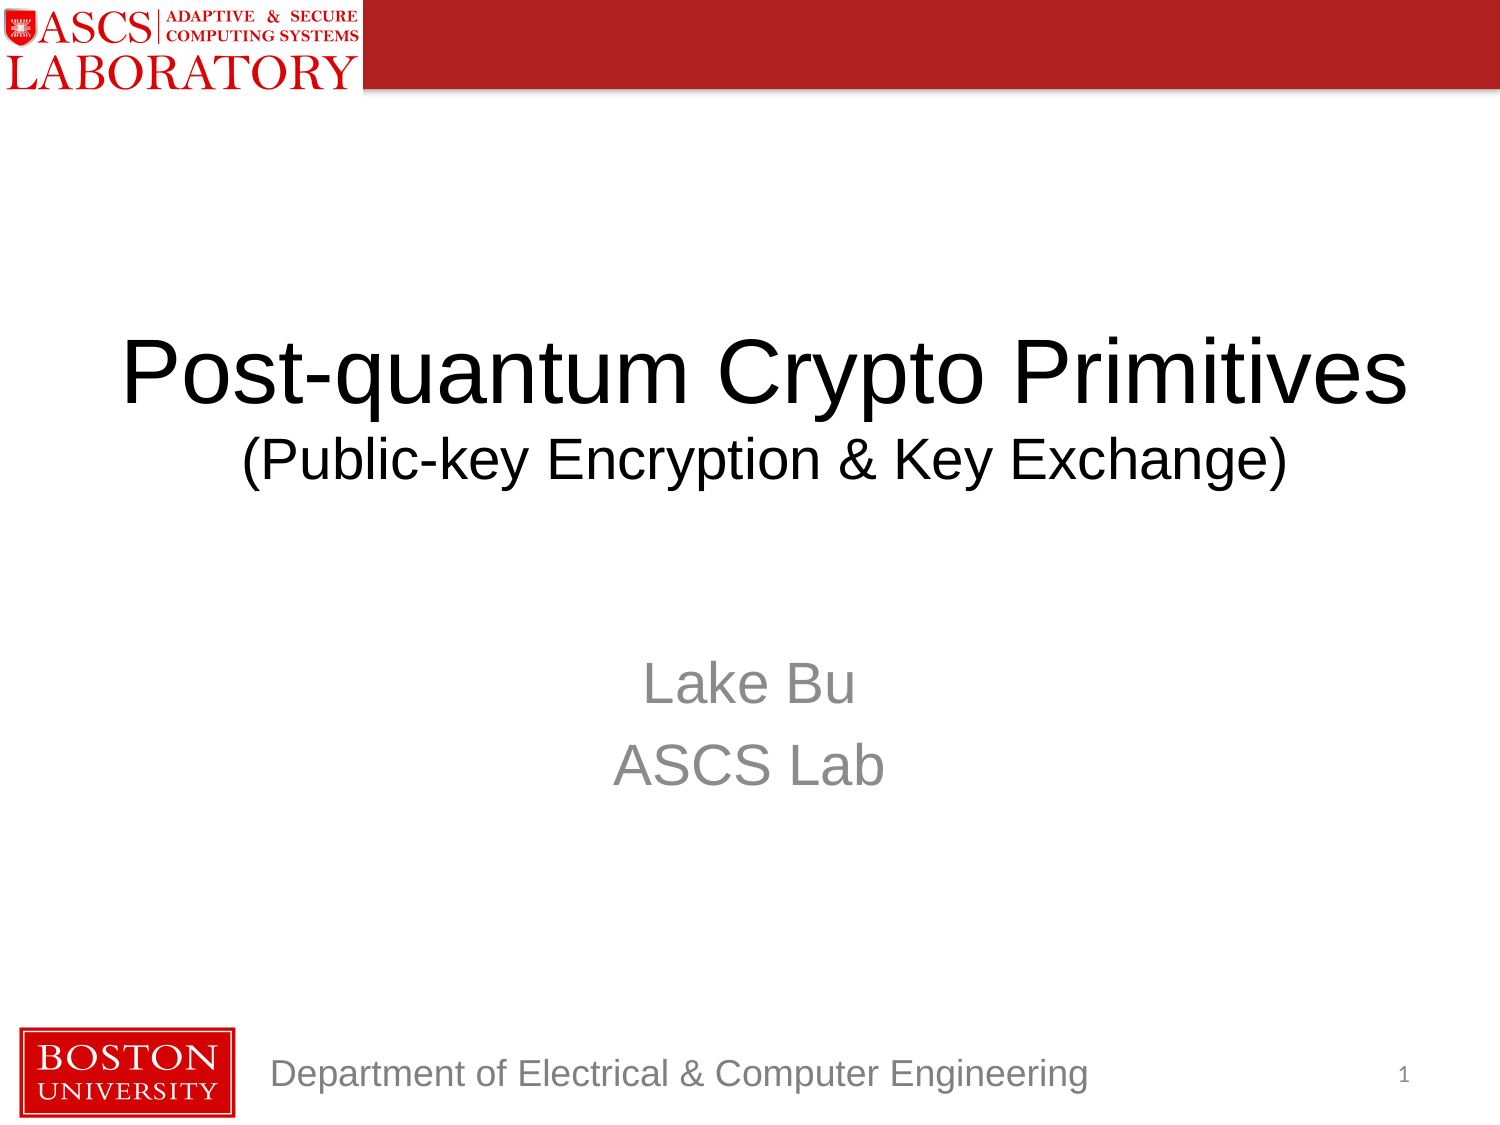

# Post-quantum Crypto Primitives (Public-key Encryption & Key Exchange)
Lake Bu
ASCS Lab
1